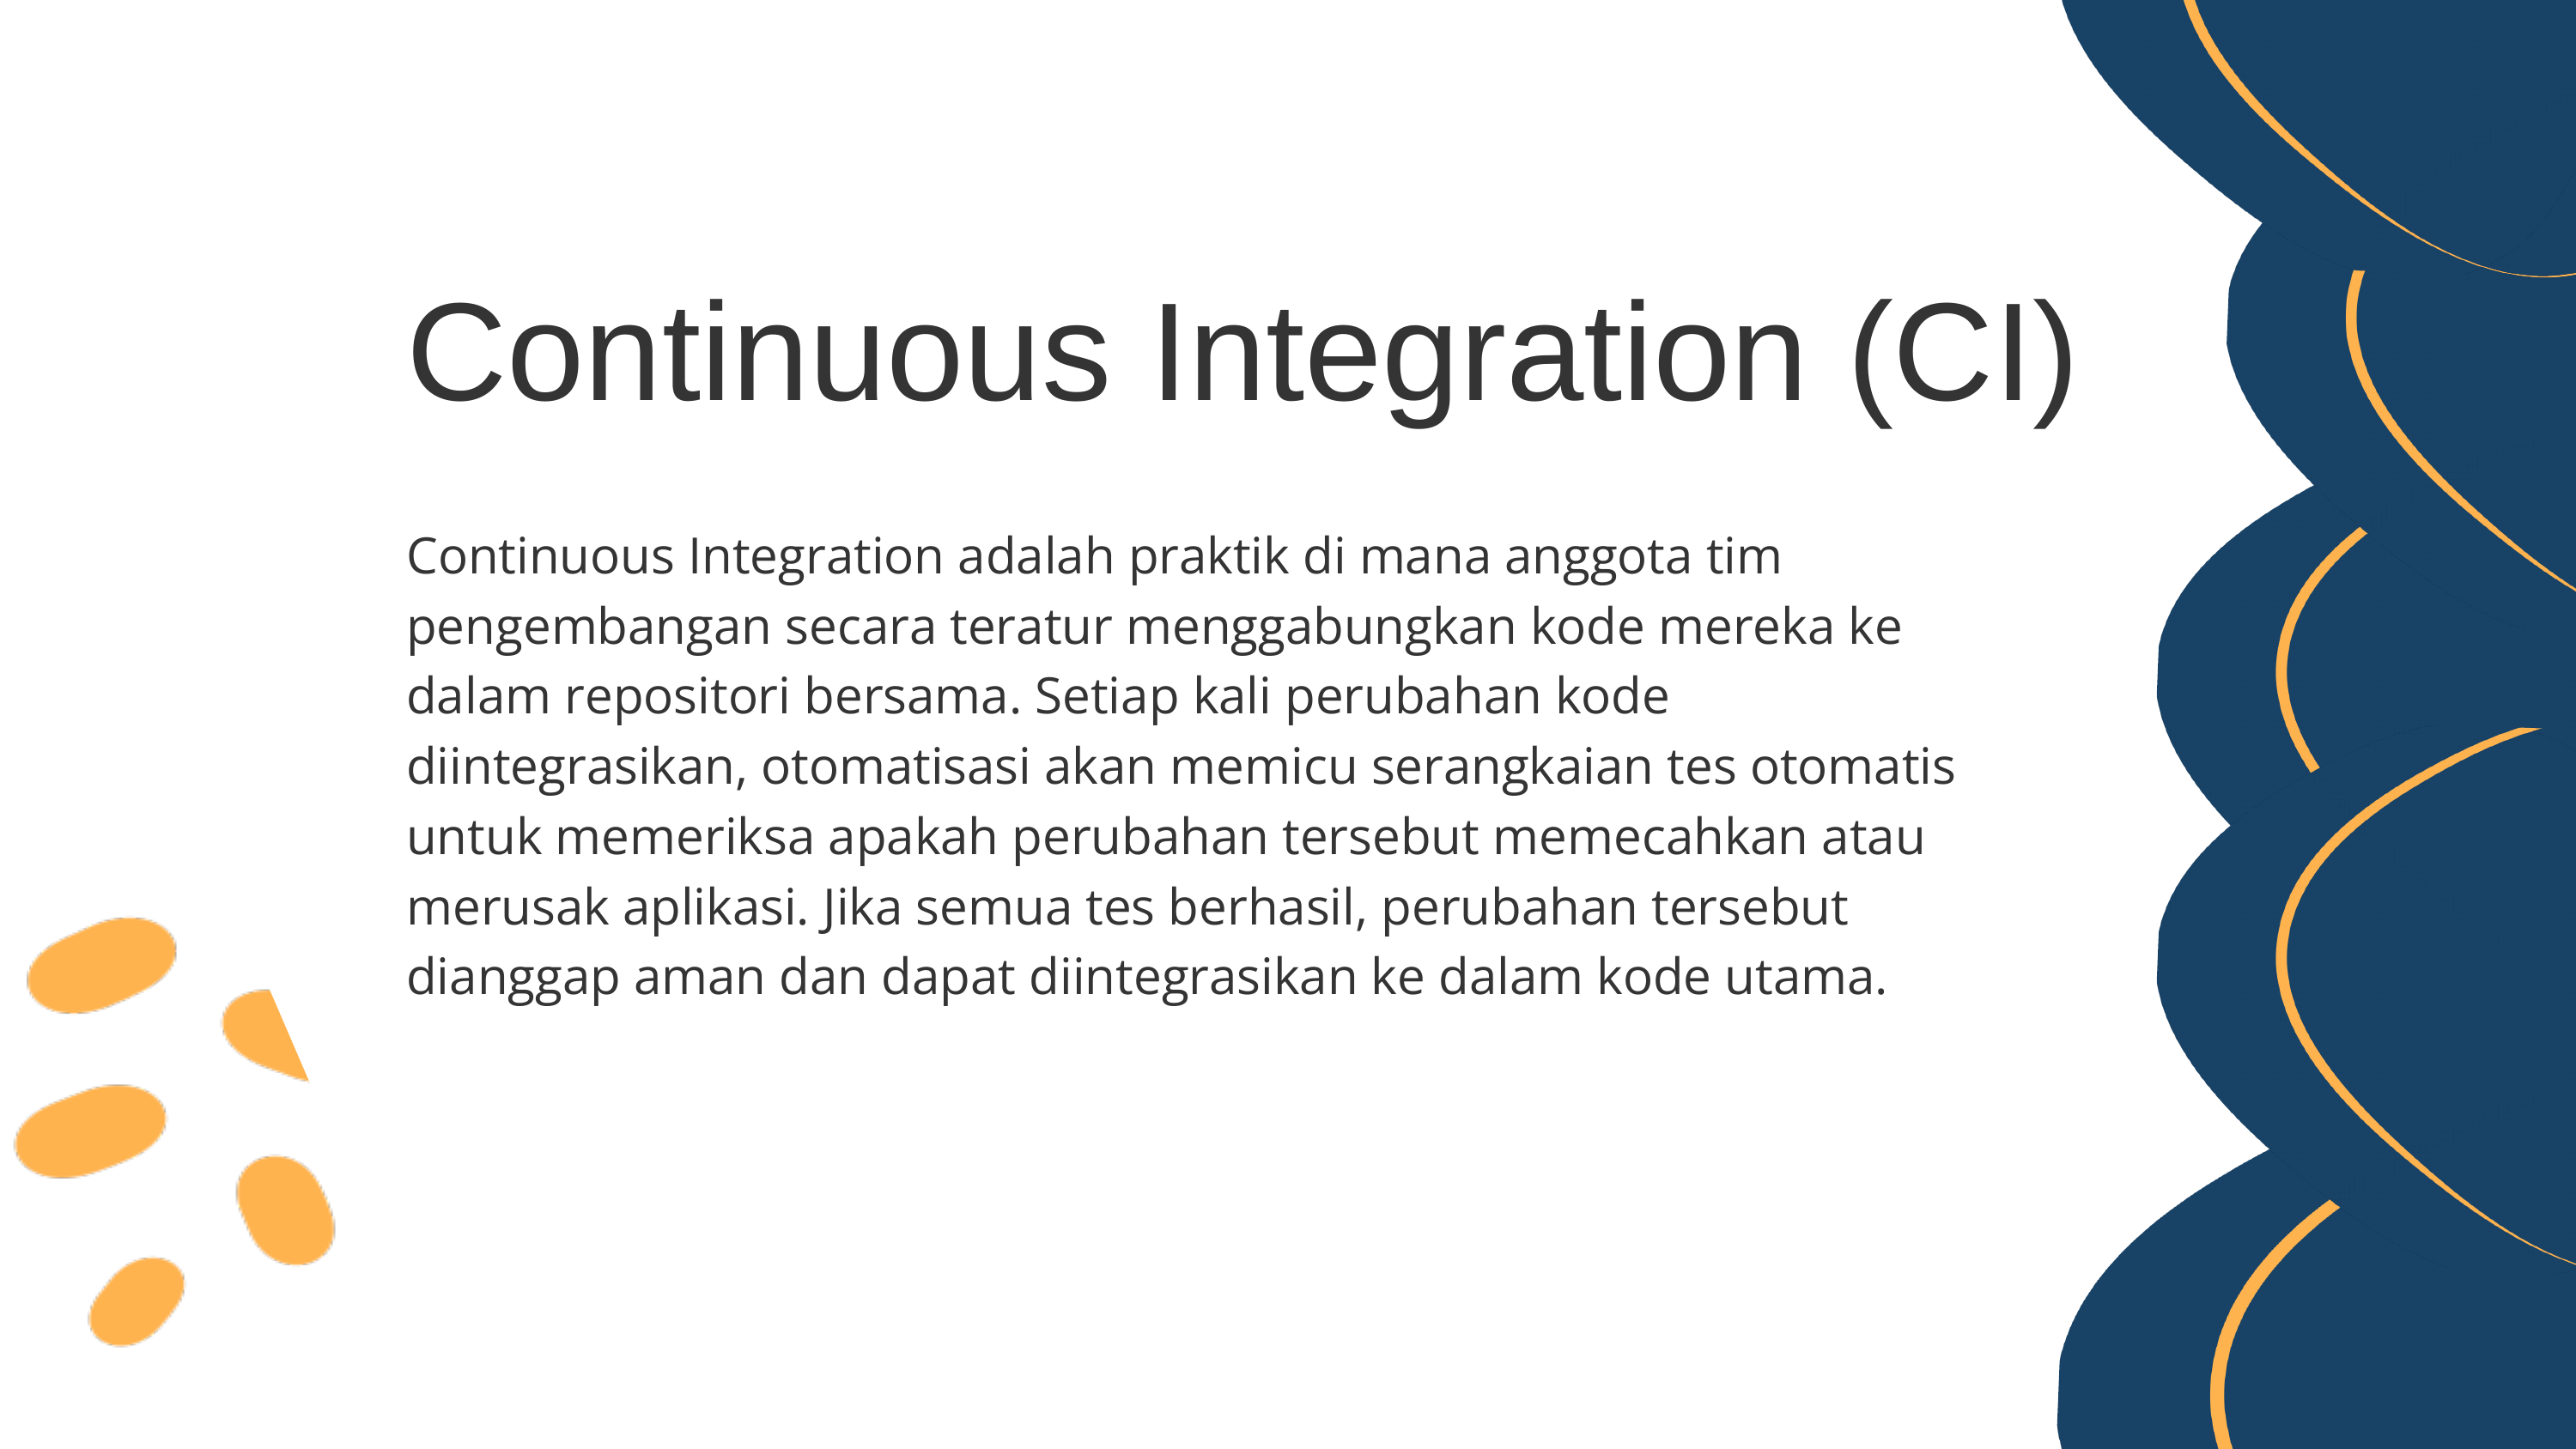

Continuous Integration (CI)

Continuous Integration adalah praktik di mana anggota tim pengembangan secara teratur menggabungkan kode mereka ke dalam repositori bersama. Setiap kali perubahan kode diintegrasikan, otomatisasi akan memicu serangkaian tes otomatis untuk memeriksa apakah perubahan tersebut memecahkan atau merusak aplikasi. Jika semua tes berhasil, perubahan tersebut dianggap aman dan dapat diintegrasikan ke dalam kode utama.